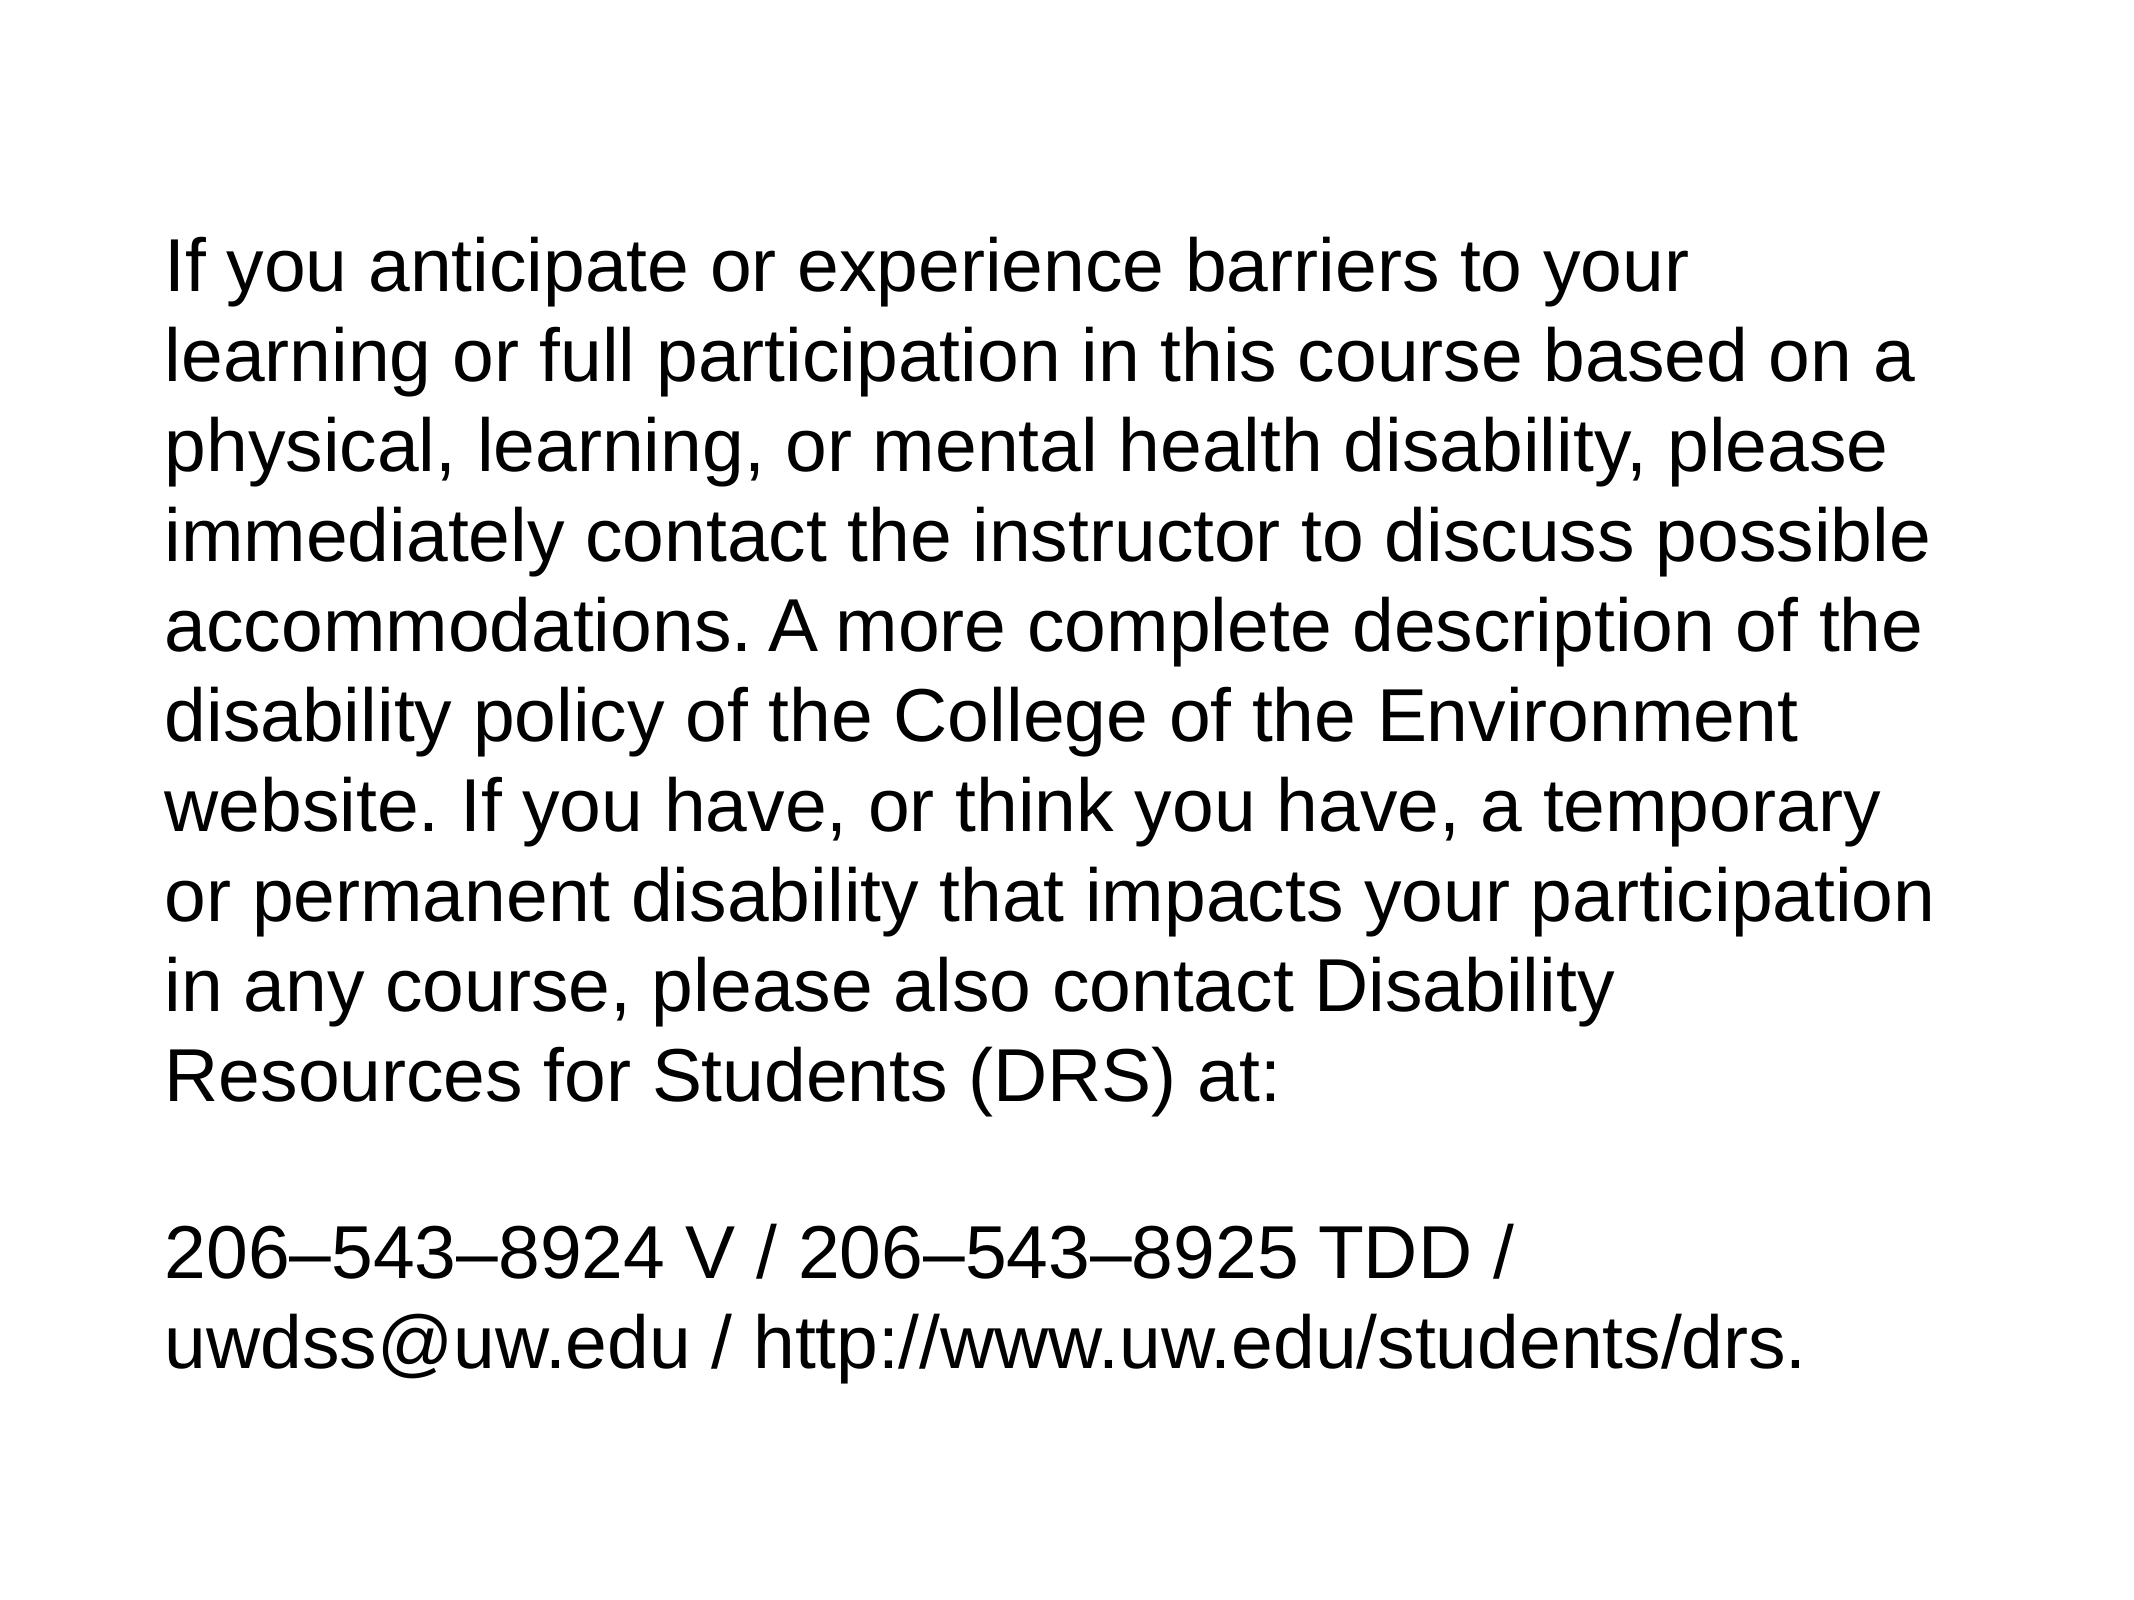

If you anticipate or experience barriers to your learning or full participation in this course based on a physical, learning, or mental health disability, please immediately contact the instructor to discuss possible accommodations. A more complete description of the disability policy of the College of the Environment website. If you have, or think you have, a temporary or permanent disability that impacts your participation in any course, please also contact Disability Resources for Students (DRS) at:
206–543–8924 V / 206–543–8925 TDD / uwdss@uw.edu / http://www.uw.edu/students/drs.